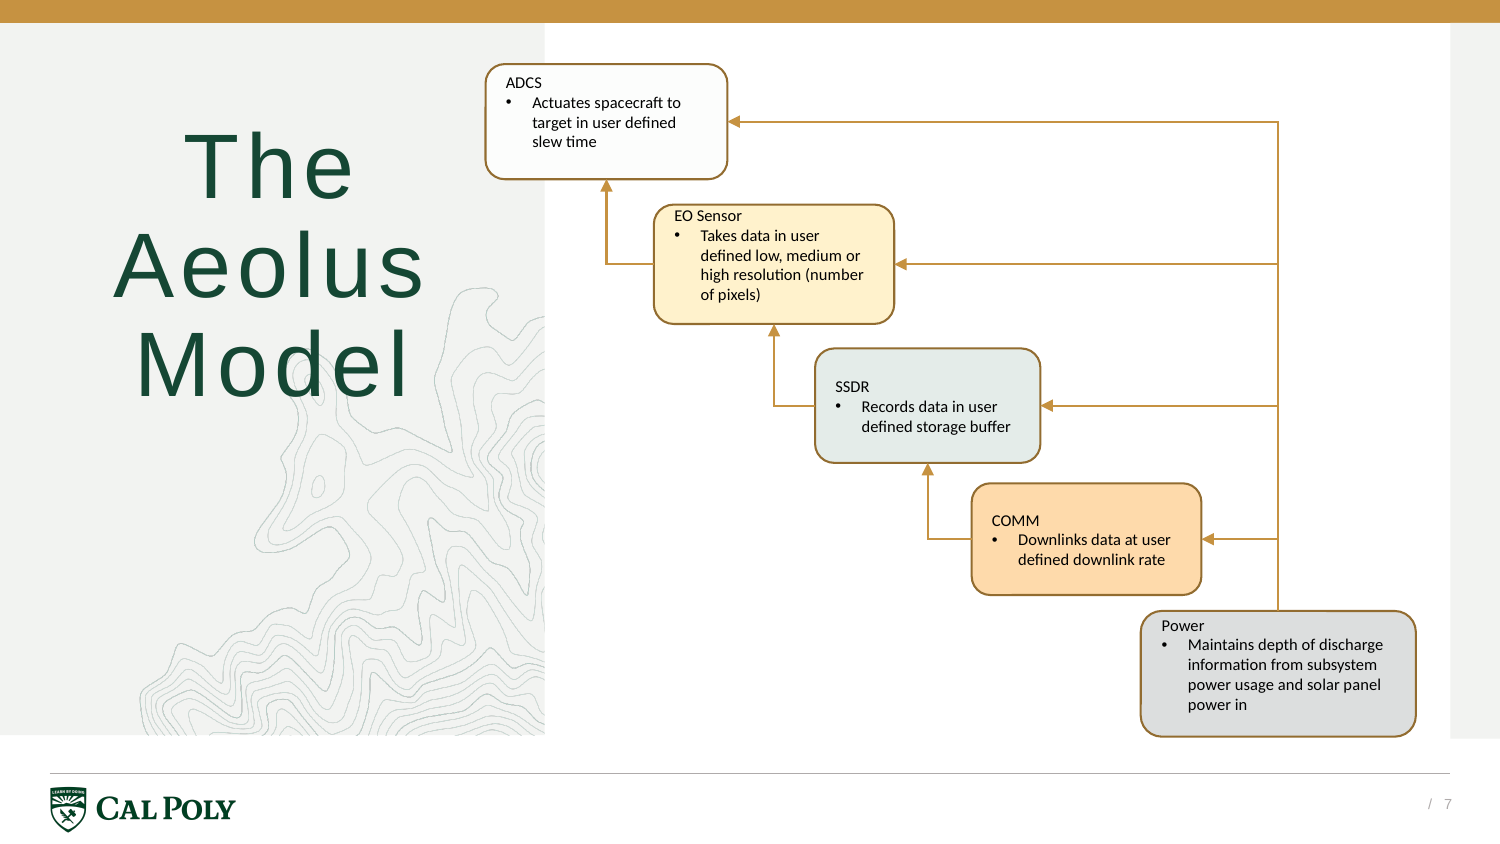

ADCS
Actuates spacecraft to target in user defined slew time

EO Sensor
Takes data in user defined low, medium or high resolution (number of pixels)

SSDR
Records data in user defined storage buffer
COMM
Downlinks data at user defined downlink rate
Power
Maintains depth of discharge information from subsystem power usage and solar panel power in

# The Aeolus Model
/   7